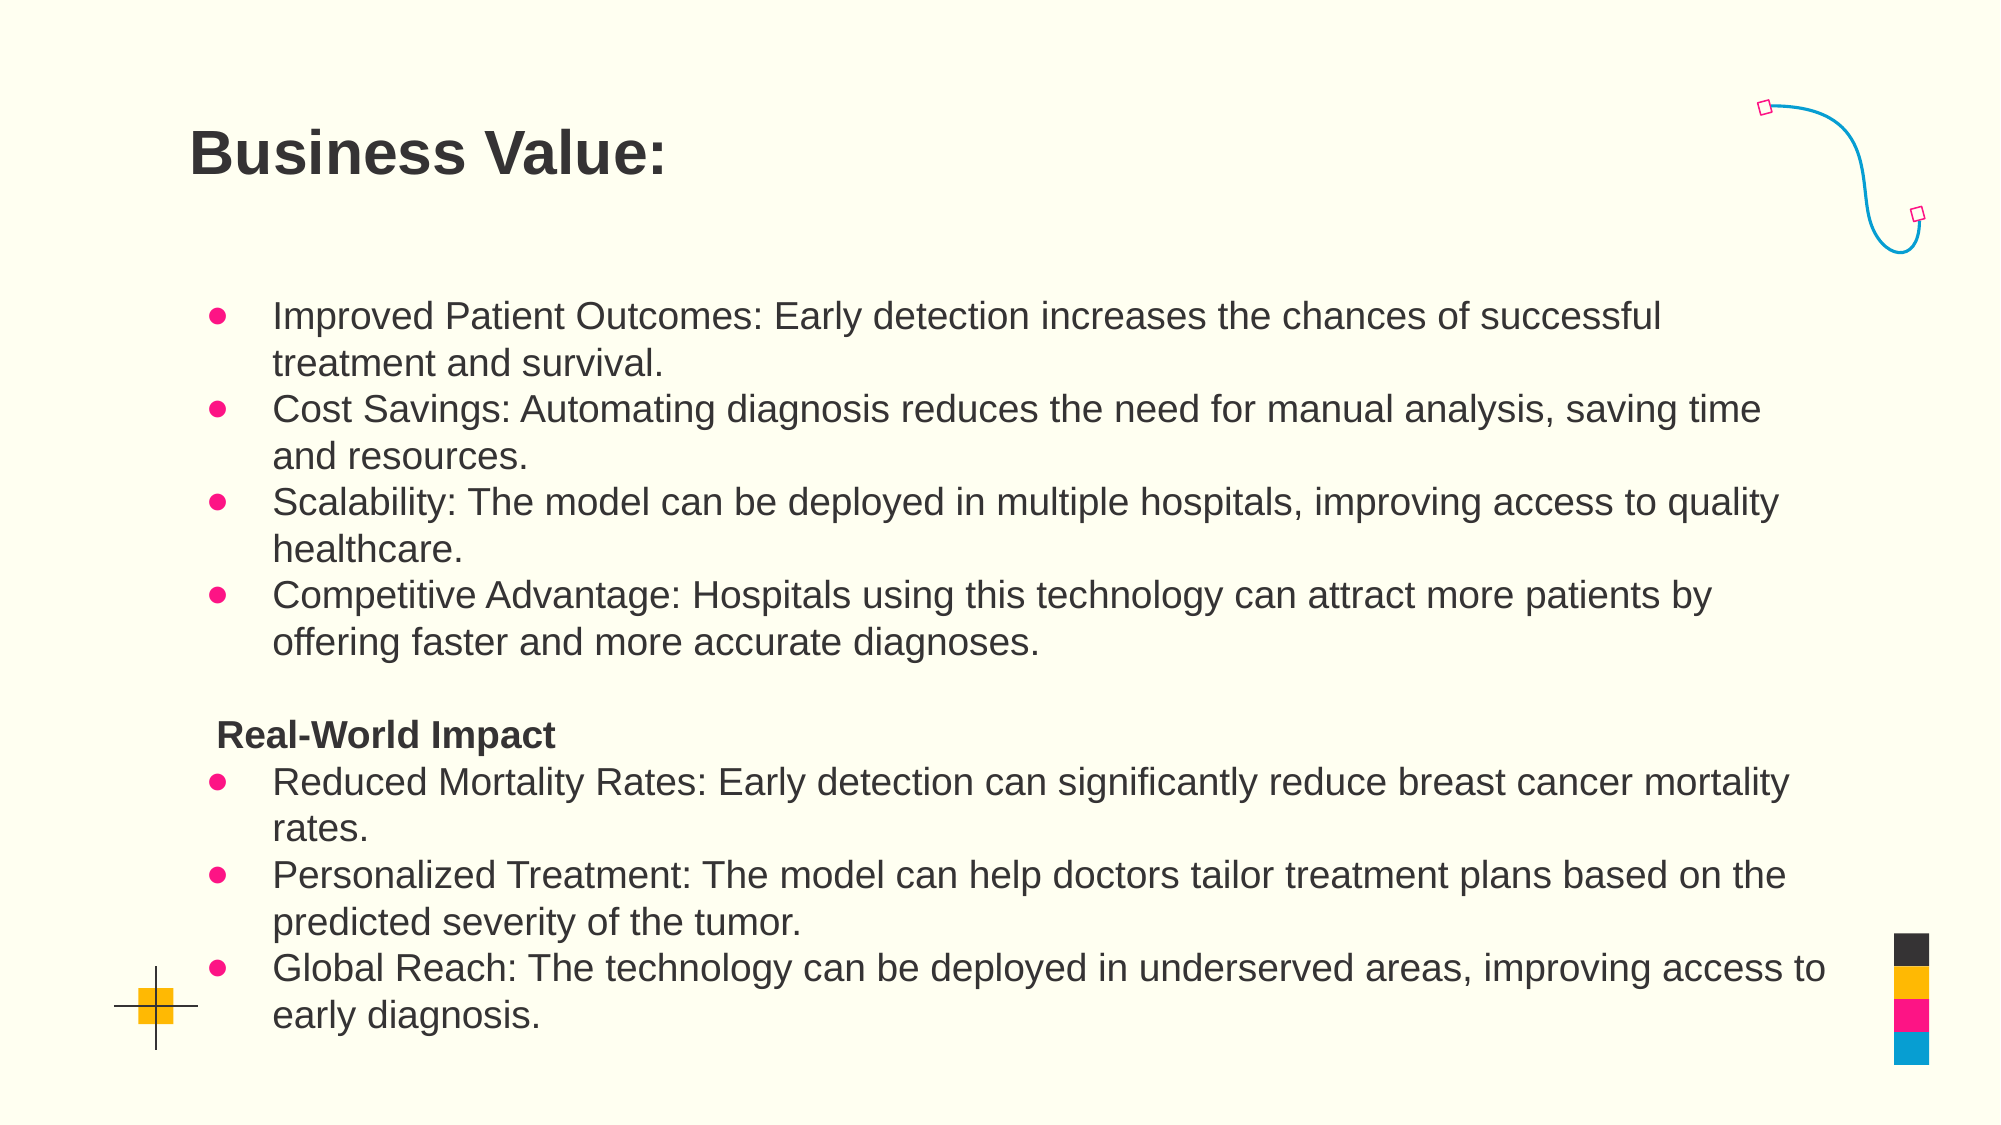

# Business Value:
Improved Patient Outcomes: Early detection increases the chances of successful treatment and survival.
Cost Savings: Automating diagnosis reduces the need for manual analysis, saving time and resources.
Scalability: The model can be deployed in multiple hospitals, improving access to quality healthcare.
Competitive Advantage: Hospitals using this technology can attract more patients by offering faster and more accurate diagnoses.

 Real-World Impact
Reduced Mortality Rates: Early detection can significantly reduce breast cancer mortality rates.
Personalized Treatment: The model can help doctors tailor treatment plans based on the predicted severity of the tumor.
Global Reach: The technology can be deployed in underserved areas, improving access to early diagnosis.